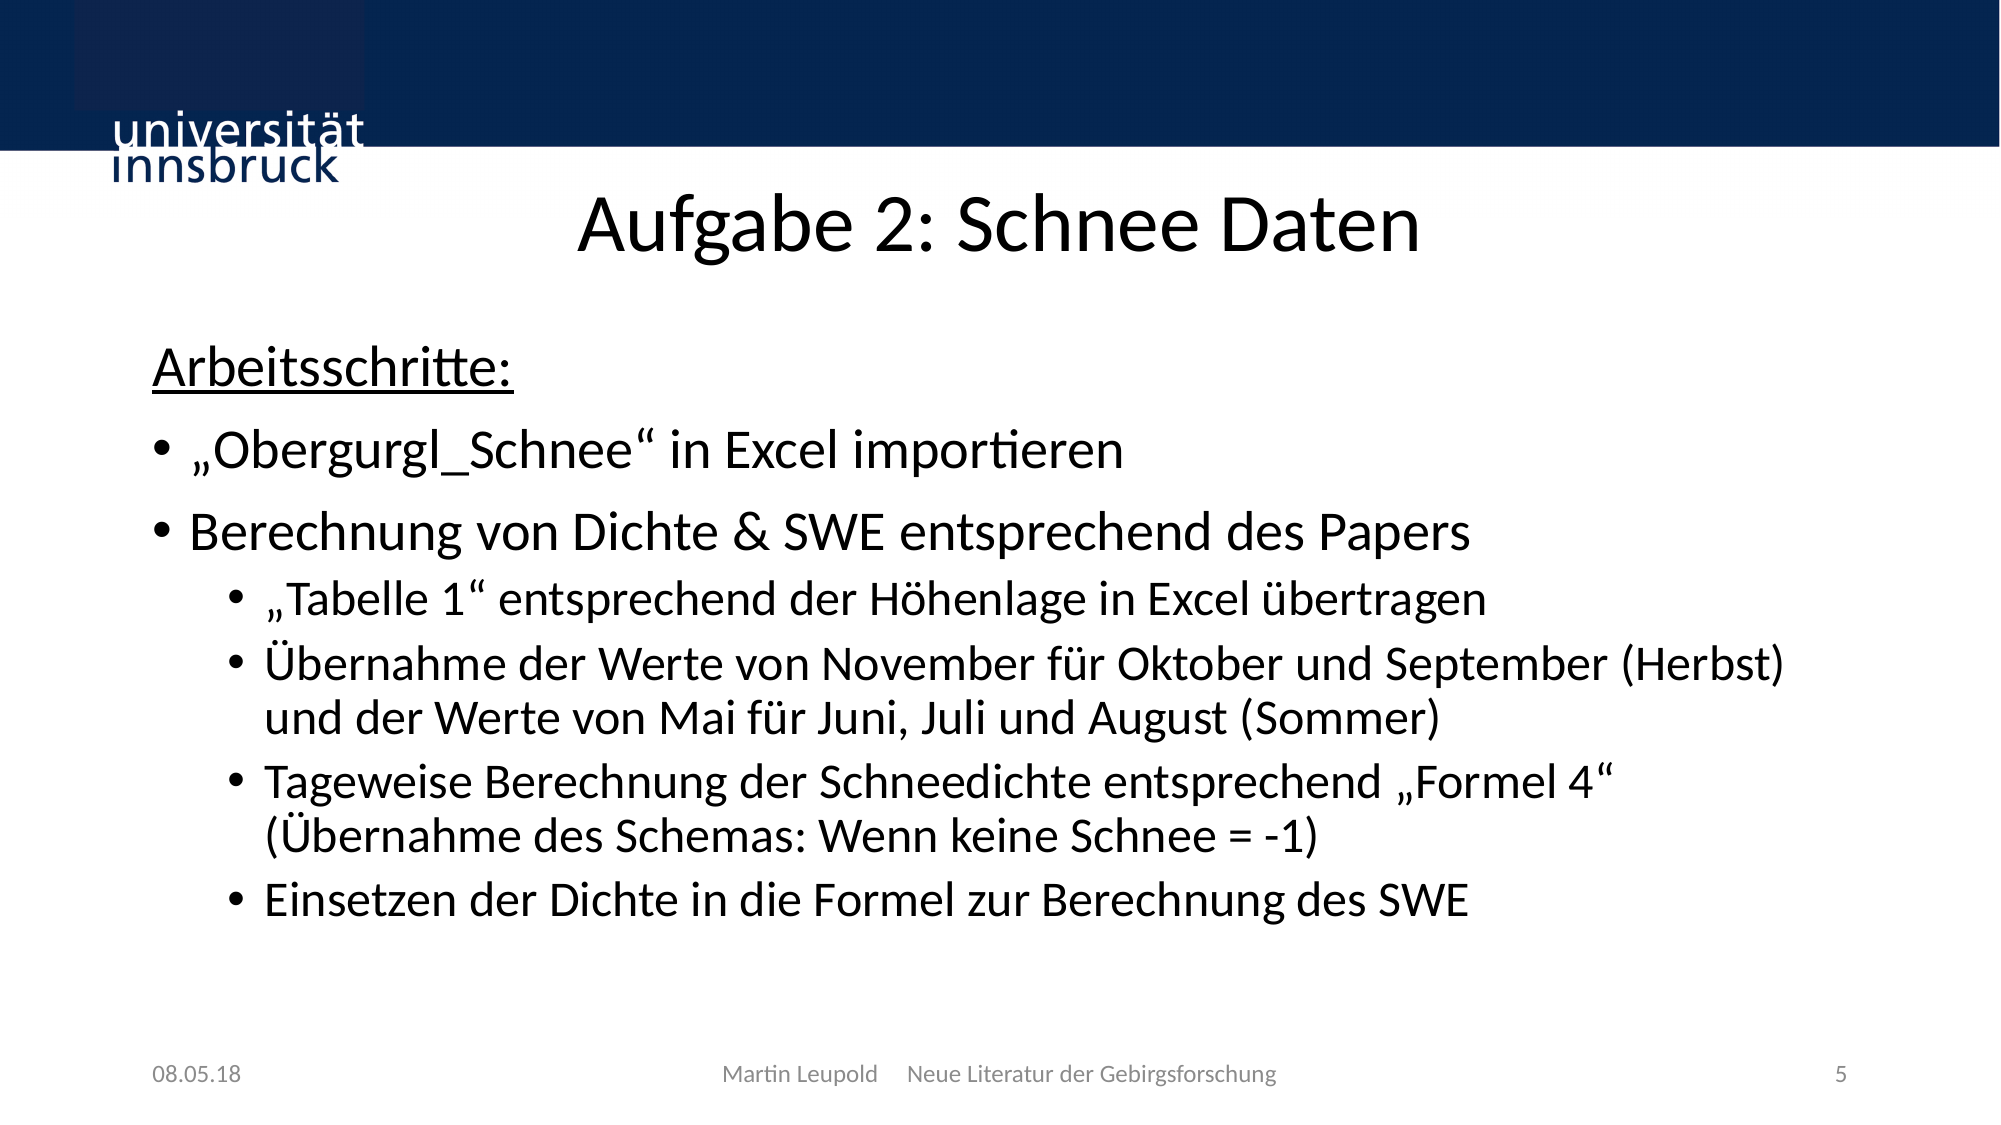

# Aufgabe 2: Schnee Daten
Arbeitsschritte:
„Obergurgl_Schnee“ in Excel importieren
Berechnung von Dichte & SWE entsprechend des Papers
„Tabelle 1“ entsprechend der Höhenlage in Excel übertragen
Übernahme der Werte von November für Oktober und September (Herbst) und der Werte von Mai für Juni, Juli und August (Sommer)
Tageweise Berechnung der Schneedichte entsprechend „Formel 4“ (Übernahme des Schemas: Wenn keine Schnee = -1)
Einsetzen der Dichte in die Formel zur Berechnung des SWE

08.05.18
Martin Leupold     Neue Literatur der Gebirgsforschung
5